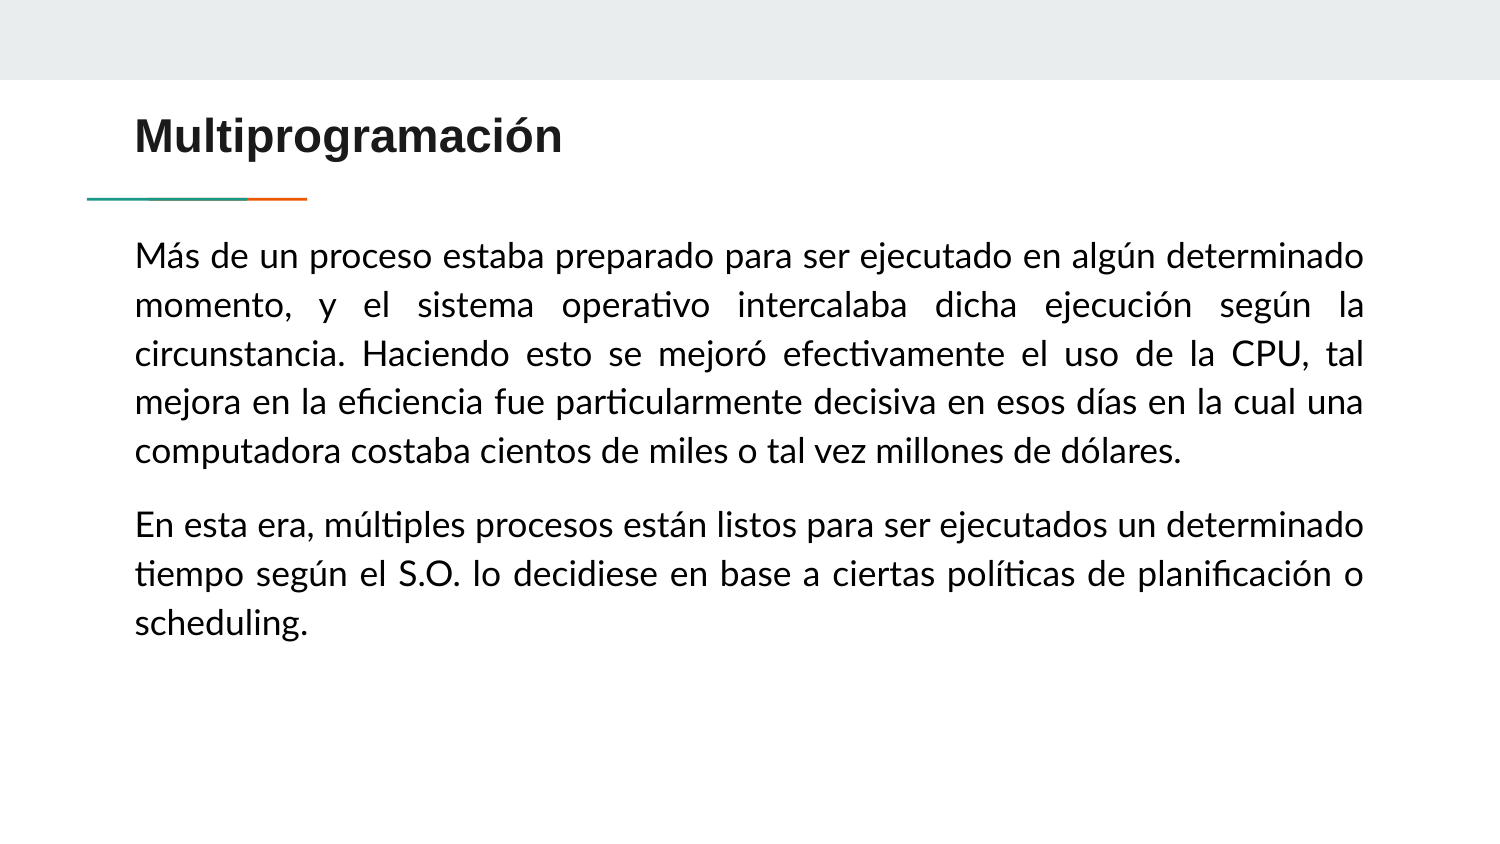

# Multiprogramación
Más de un proceso estaba preparado para ser ejecutado en algún determinado momento, y el sistema operativo intercalaba dicha ejecución según la circunstancia. Haciendo esto se mejoró efectivamente el uso de la CPU, tal mejora en la eficiencia fue particularmente decisiva en esos días en la cual una computadora costaba cientos de miles o tal vez millones de dólares.
En esta era, múltiples procesos están listos para ser ejecutados un determinado tiempo según el S.O. lo decidiese en base a ciertas políticas de planificación o scheduling.